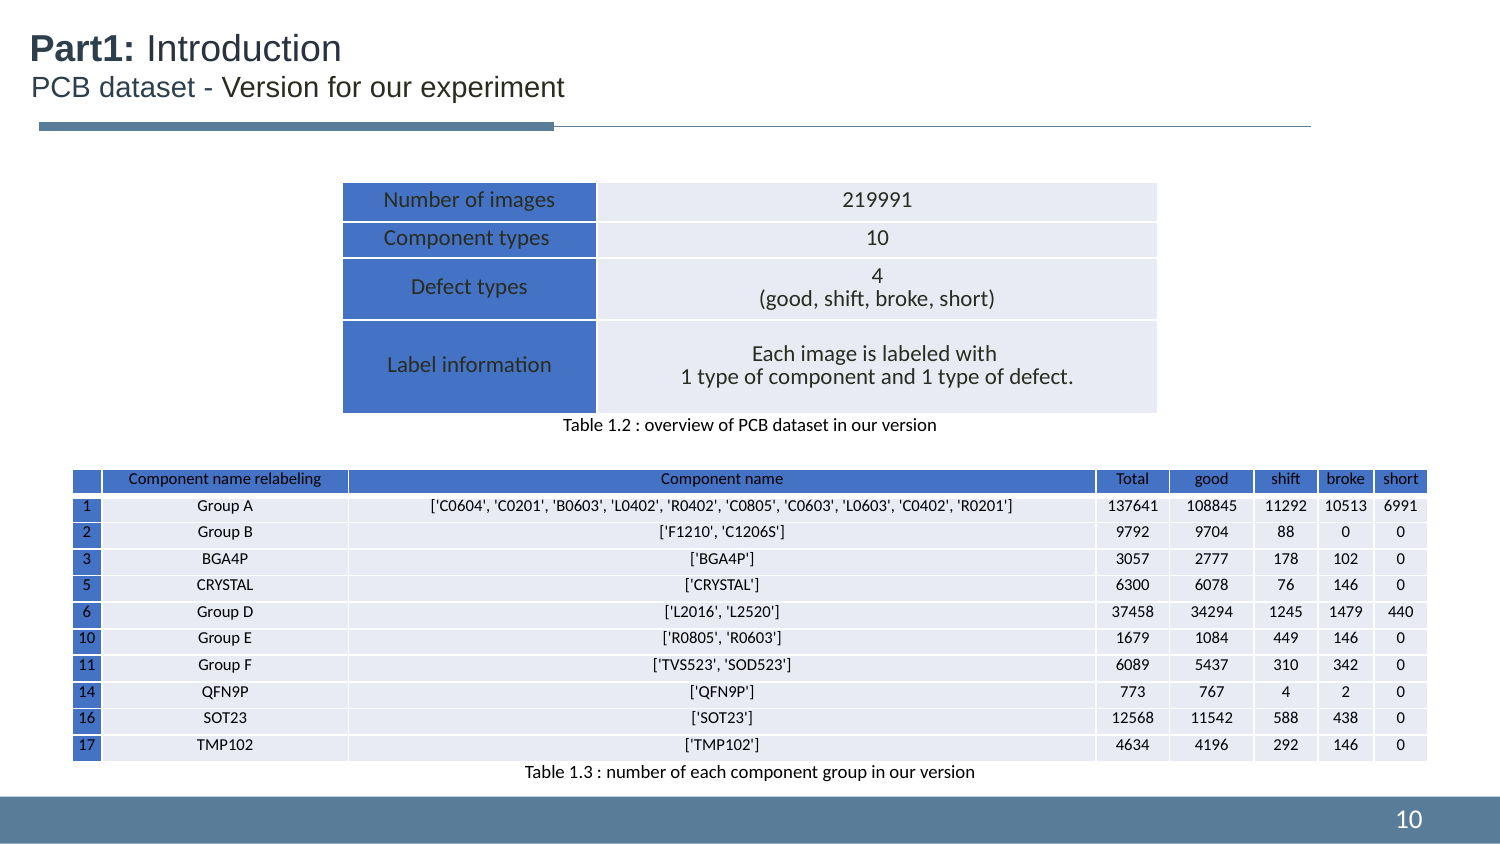

Part1: Introduction
PCB dataset - Version for our experiment
| Number of images | 219991 |
| --- | --- |
| Component types | 10 |
| Defect types | 4 (good, shift, broke, short) |
| Label information | Each image is labeled with 1 type of component and 1 type of defect. |
| Table 1.2 : overview of PCB dataset in our version |  |
|  | Component name relabeling | Component name | Total | good | shift | broke | short |
| --- | --- | --- | --- | --- | --- | --- | --- |
| 1 | Group A | ['C0604', 'C0201', 'B0603', 'L0402', 'R0402', 'C0805', 'C0603', 'L0603', 'C0402', 'R0201'] | 137641 | 108845 | 11292 | 10513 | 6991 |
| 2 | Group B | ['F1210', 'C1206S'] | 9792 | 9704 | 88 | 0 | 0 |
| 3 | BGA4P | ['BGA4P'] | 3057 | 2777 | 178 | 102 | 0 |
| 5 | CRYSTAL | ['CRYSTAL'] | 6300 | 6078 | 76 | 146 | 0 |
| 6 | Group D | ['L2016', 'L2520'] | 37458 | 34294 | 1245 | 1479 | 440 |
| 10 | Group E | ['R0805', 'R0603'] | 1679 | 1084 | 449 | 146 | 0 |
| 11 | Group F | ['TVS523', 'SOD523'] | 6089 | 5437 | 310 | 342 | 0 |
| 14 | QFN9P | ['QFN9P'] | 773 | 767 | 4 | 2 | 0 |
| 16 | SOT23 | ['SOT23'] | 12568 | 11542 | 588 | 438 | 0 |
| 17 | TMP102 | ['TMP102'] | 4634 | 4196 | 292 | 146 | 0 |
| Table 1.3 : number of each component group in our version |  |  |  |  |  |  |  |
10